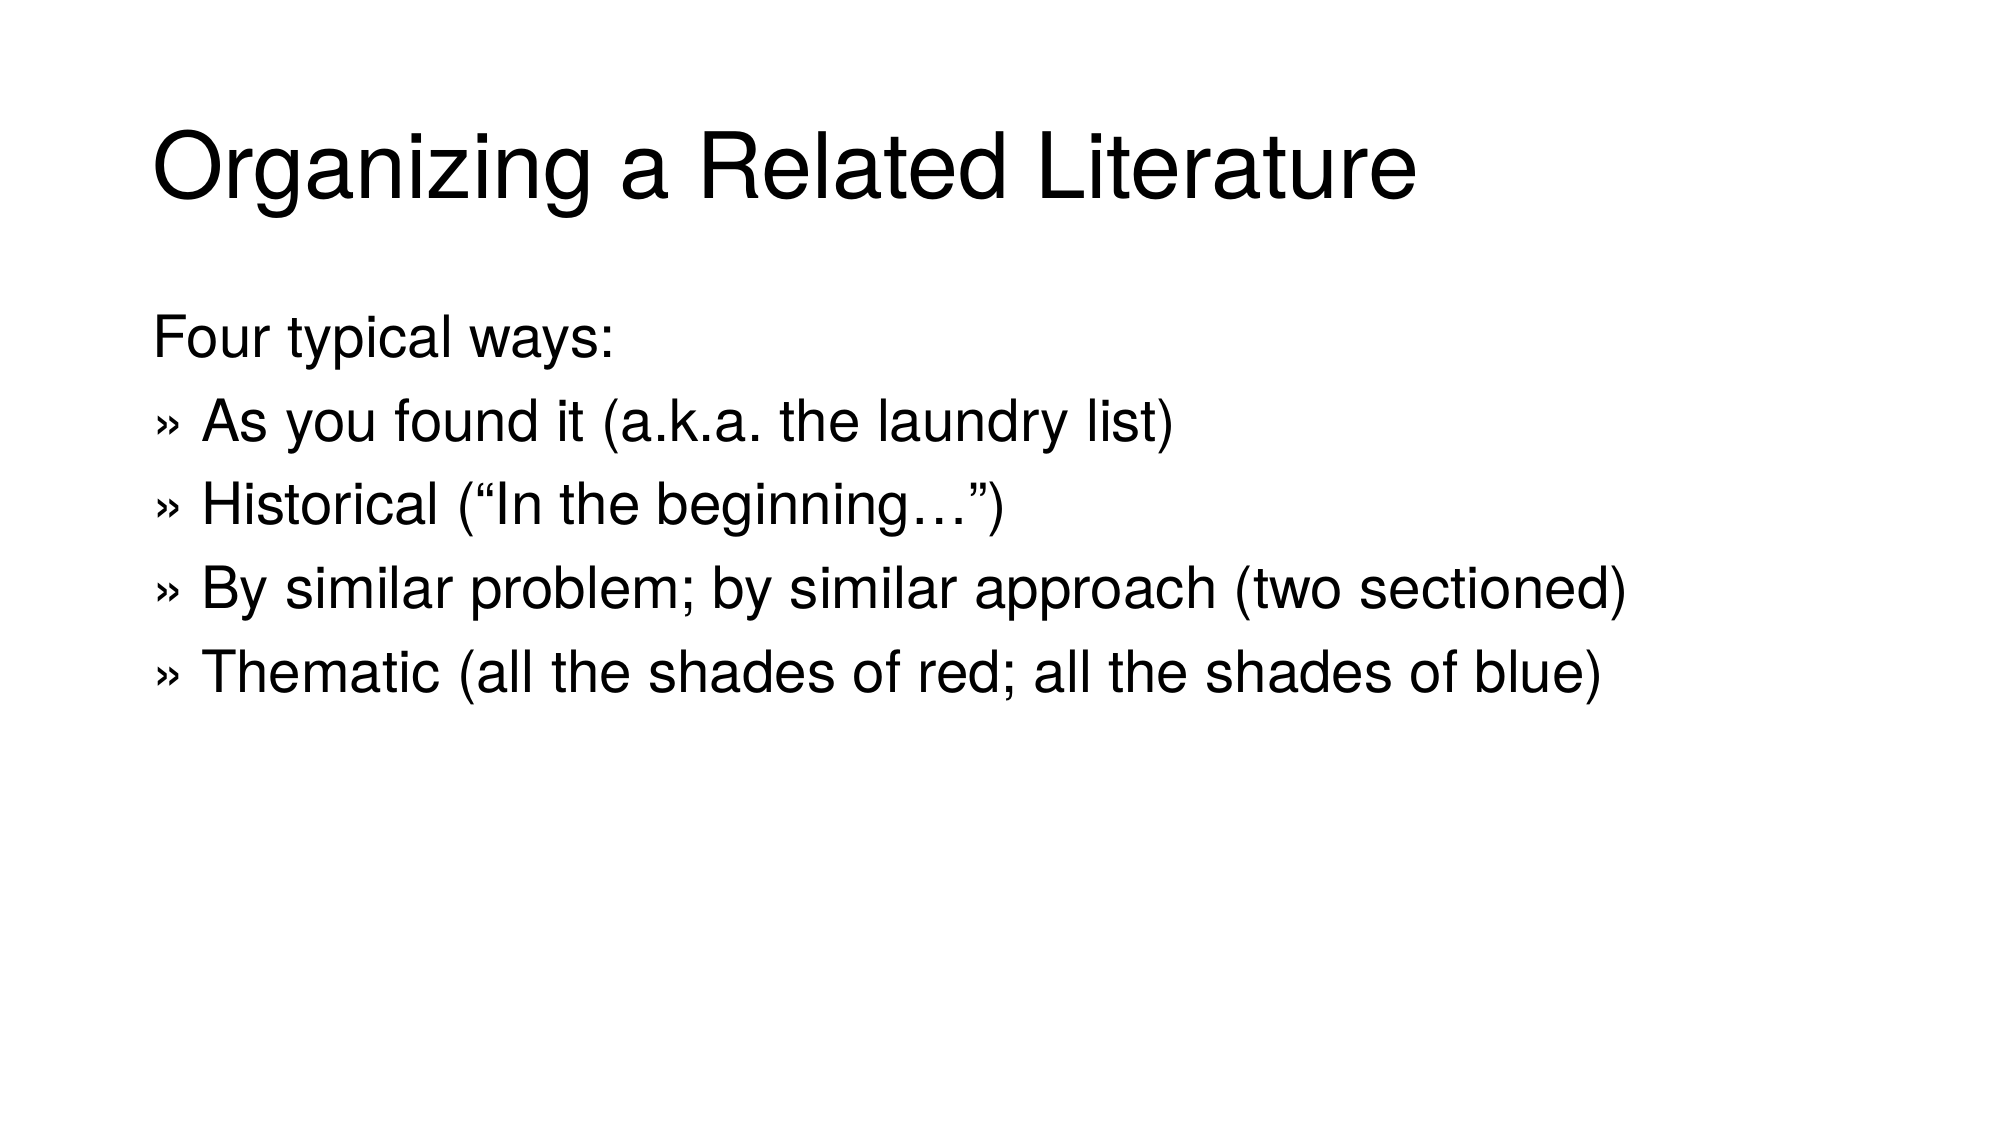

# Organizing a Related Literature
Four typical ways:
» As you found it (a.k.a. the laundry list)
» Historical (“In the beginning…”)
» By similar problem; by similar approach (two sectioned)
» Thematic (all the shades of red; all the shades of blue)